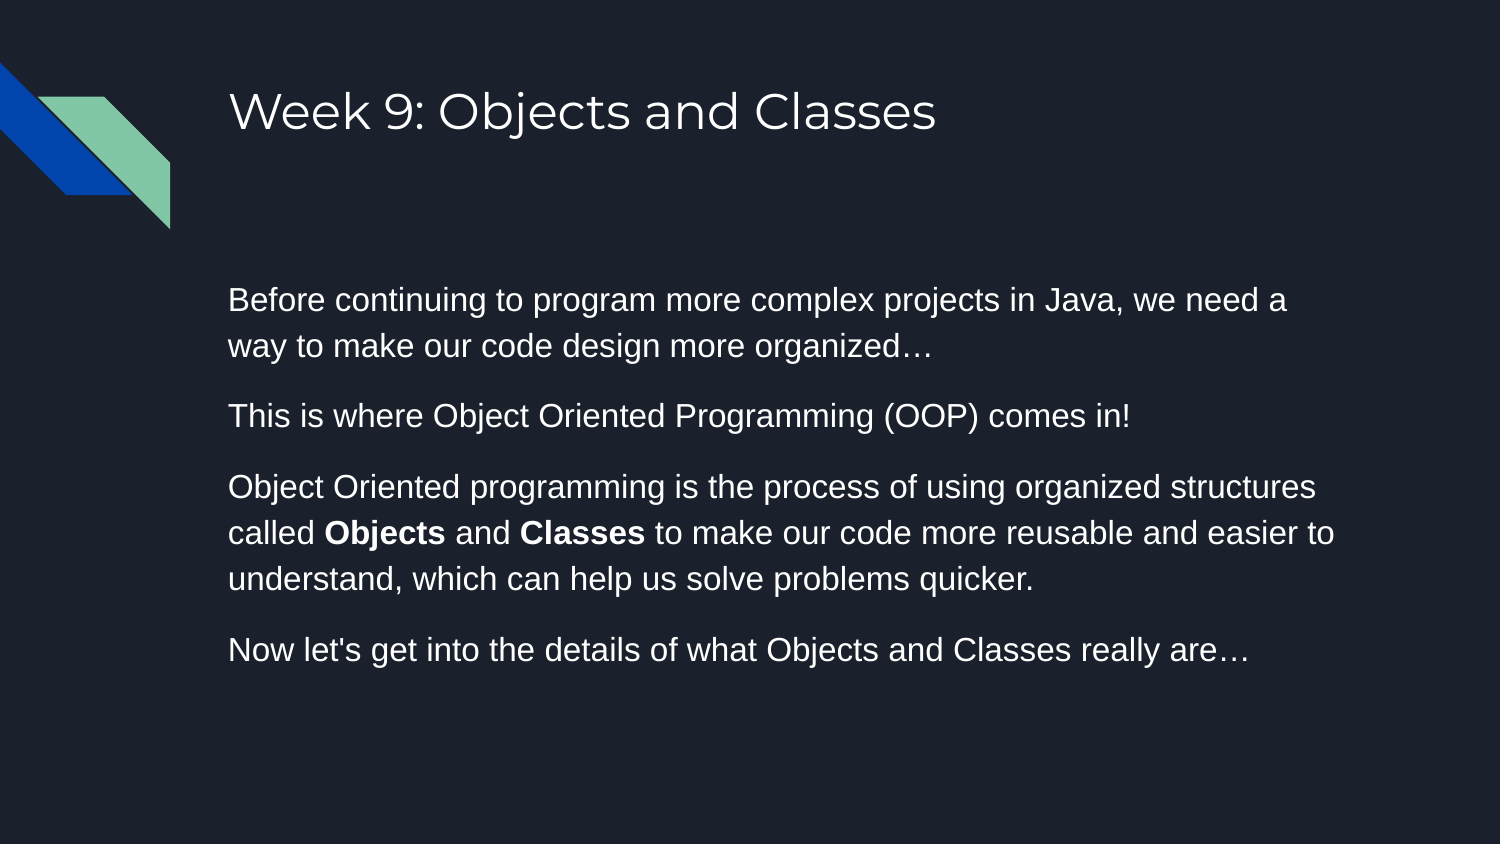

# Week 9: Objects and Classes
Before continuing to program more complex projects in Java, we need a way to make our code design more organized…
This is where Object Oriented Programming (OOP) comes in!
Object Oriented programming is the process of using organized structures called Objects and Classes to make our code more reusable and easier to understand, which can help us solve problems quicker.
Now let's get into the details of what Objects and Classes really are…